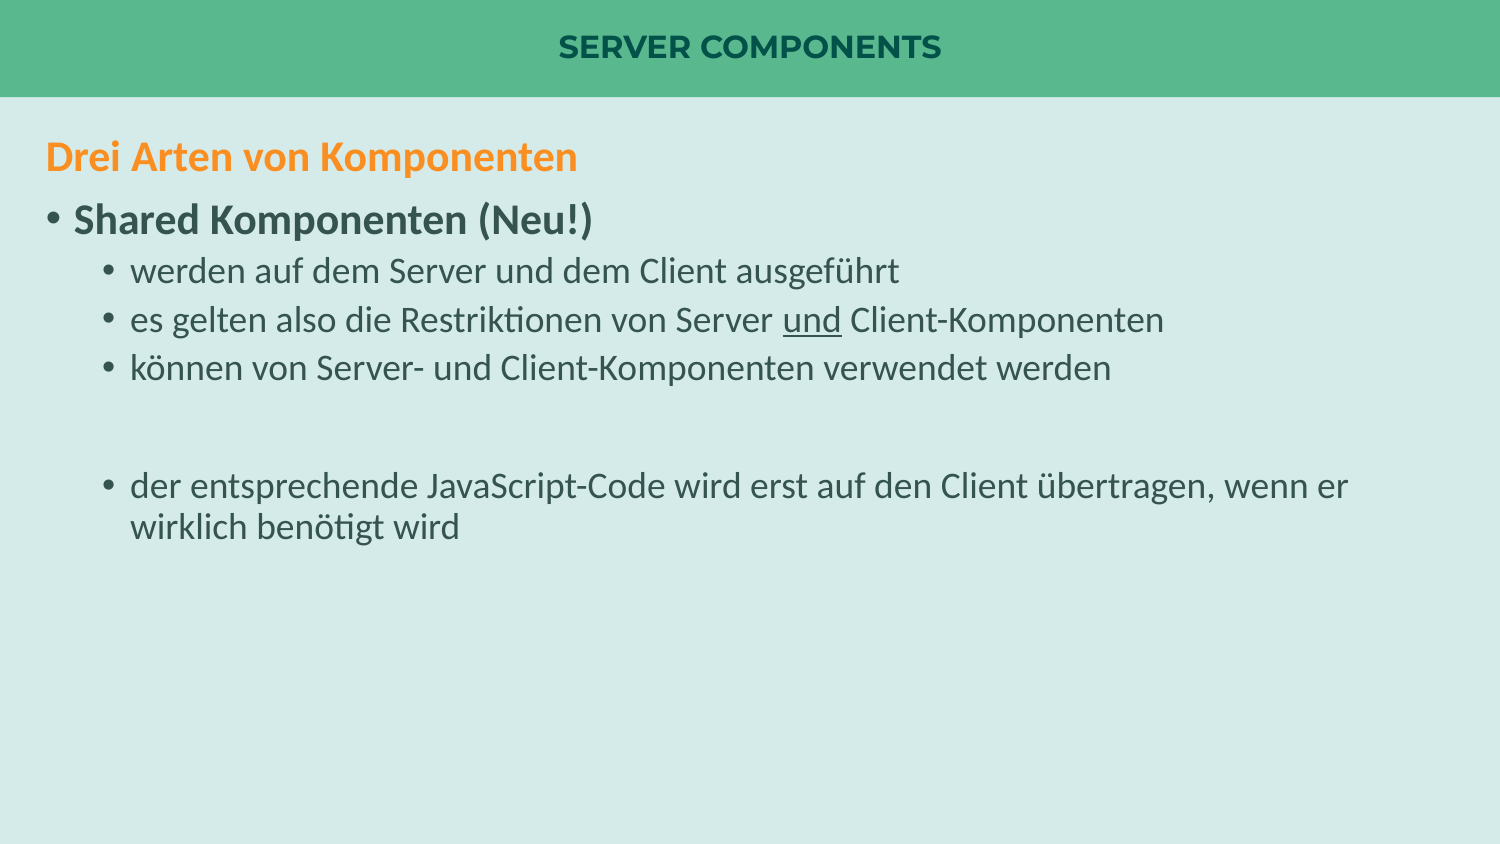

# Server Components
Drei Arten von Komponenten
Shared Komponenten (Neu!)
werden auf dem Server und dem Client ausgeführt
es gelten also die Restriktionen von Server und Client-Komponenten
können von Server- und Client-Komponenten verwendet werden

der entsprechende JavaScript-Code wird erst auf den Client übertragen, wenn er wirklich benötigt wird